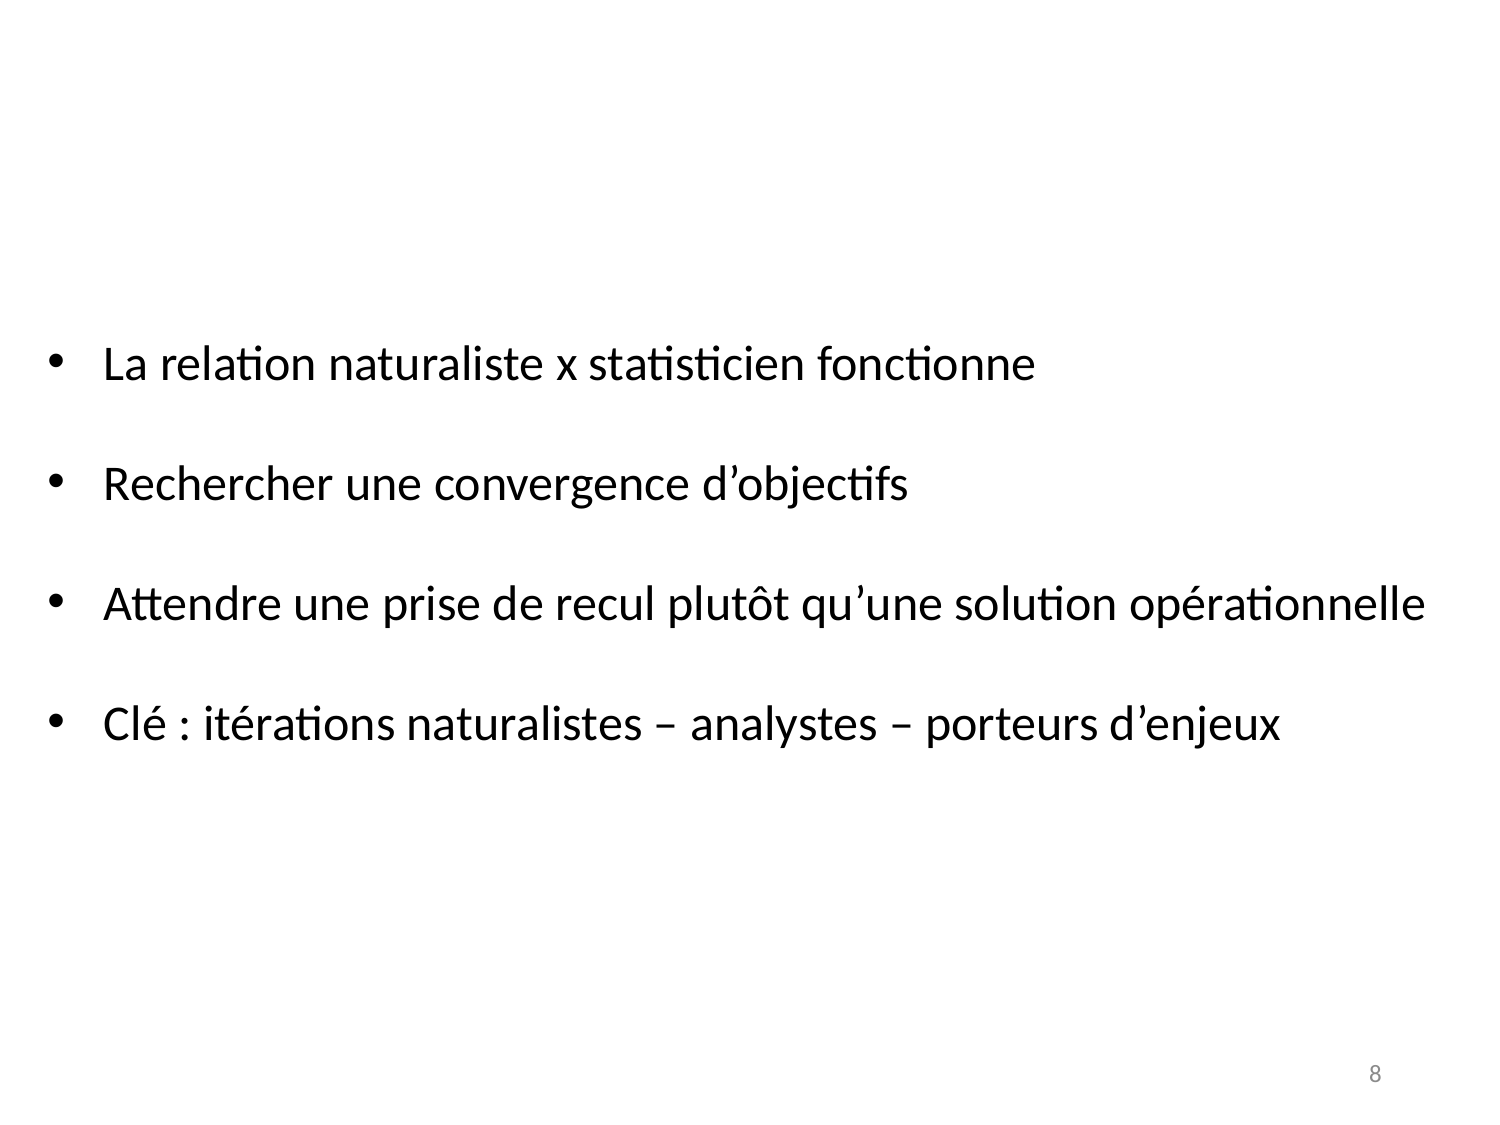

La relation naturaliste x statisticien fonctionne

Rechercher une convergence d’objectifs

Attendre une prise de recul plutôt qu’une solution opérationnelle

Clé : itérations naturalistes – analystes – porteurs d’enjeux
8